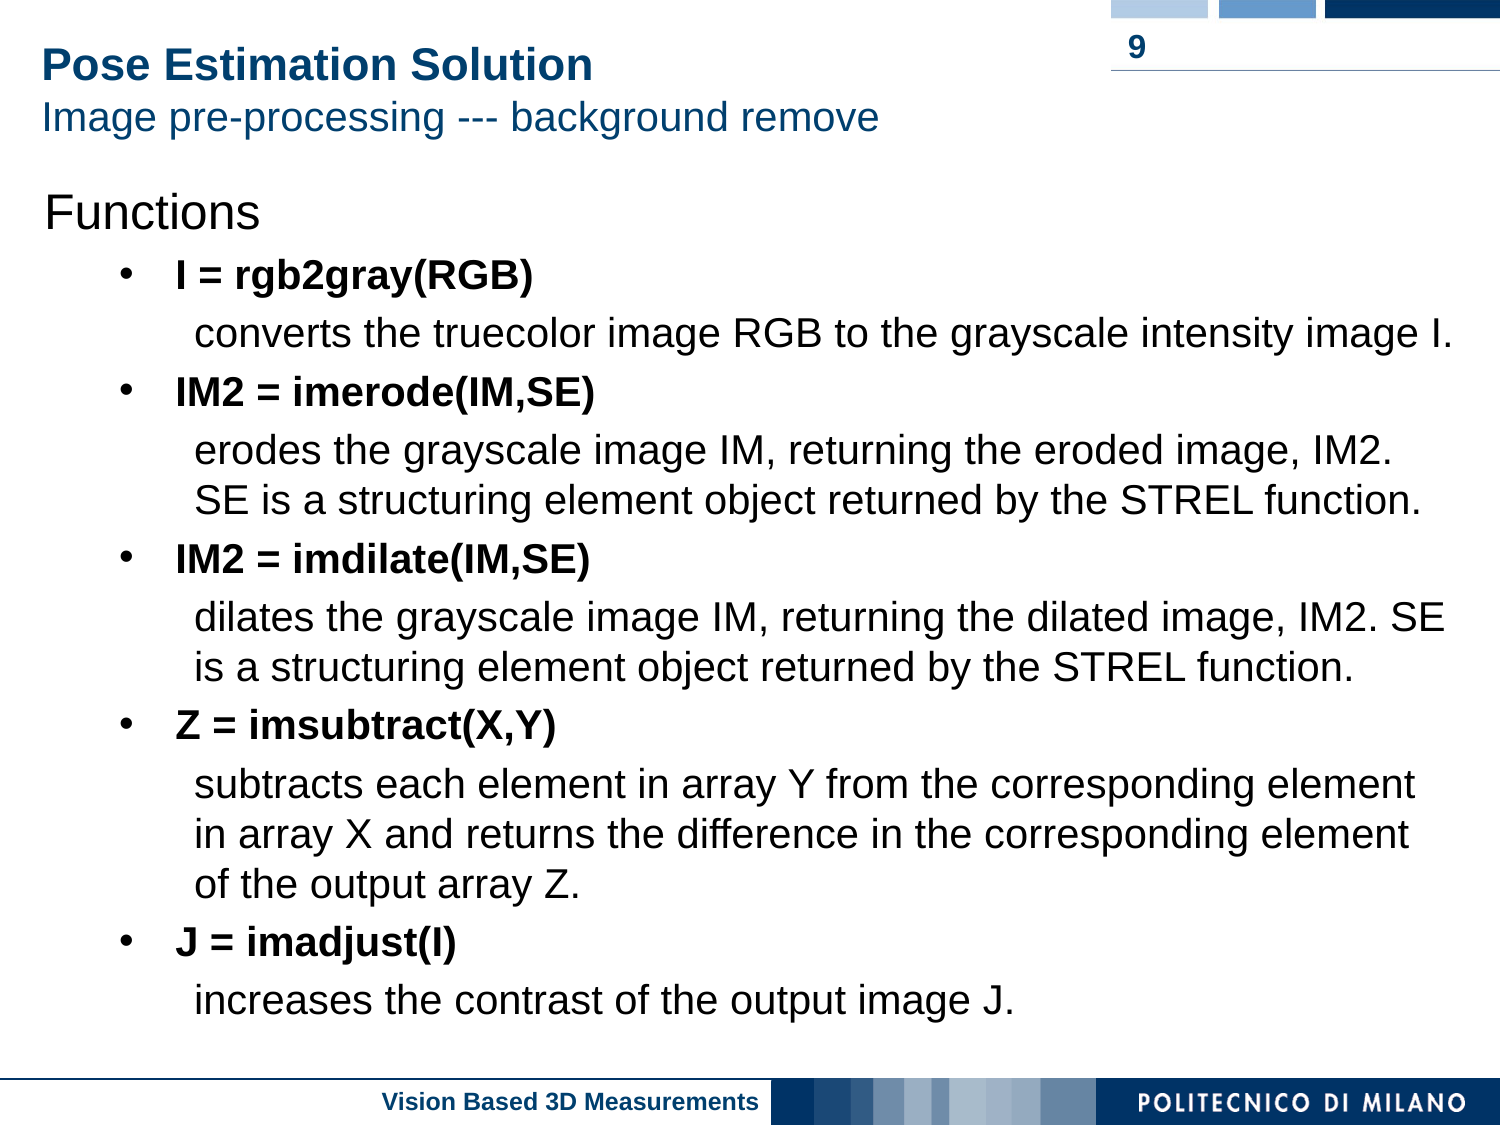

9
# Pose Estimation Solution Image pre-processing --- background remove
Functions
I = rgb2gray(RGB)
converts the truecolor image RGB to the grayscale intensity image I.
IM2 = imerode(IM,SE)
erodes the grayscale image IM, returning the eroded image, IM2. SE is a structuring element object returned by the STREL function.
IM2 = imdilate(IM,SE)
dilates the grayscale image IM, returning the dilated image, IM2. SE is a structuring element object returned by the STREL function.
Z = imsubtract(X,Y)
subtracts each element in array Y from the corresponding element in array X and returns the difference in the corresponding element of the output array Z.
J = imadjust(I)
increases the contrast of the output image J.